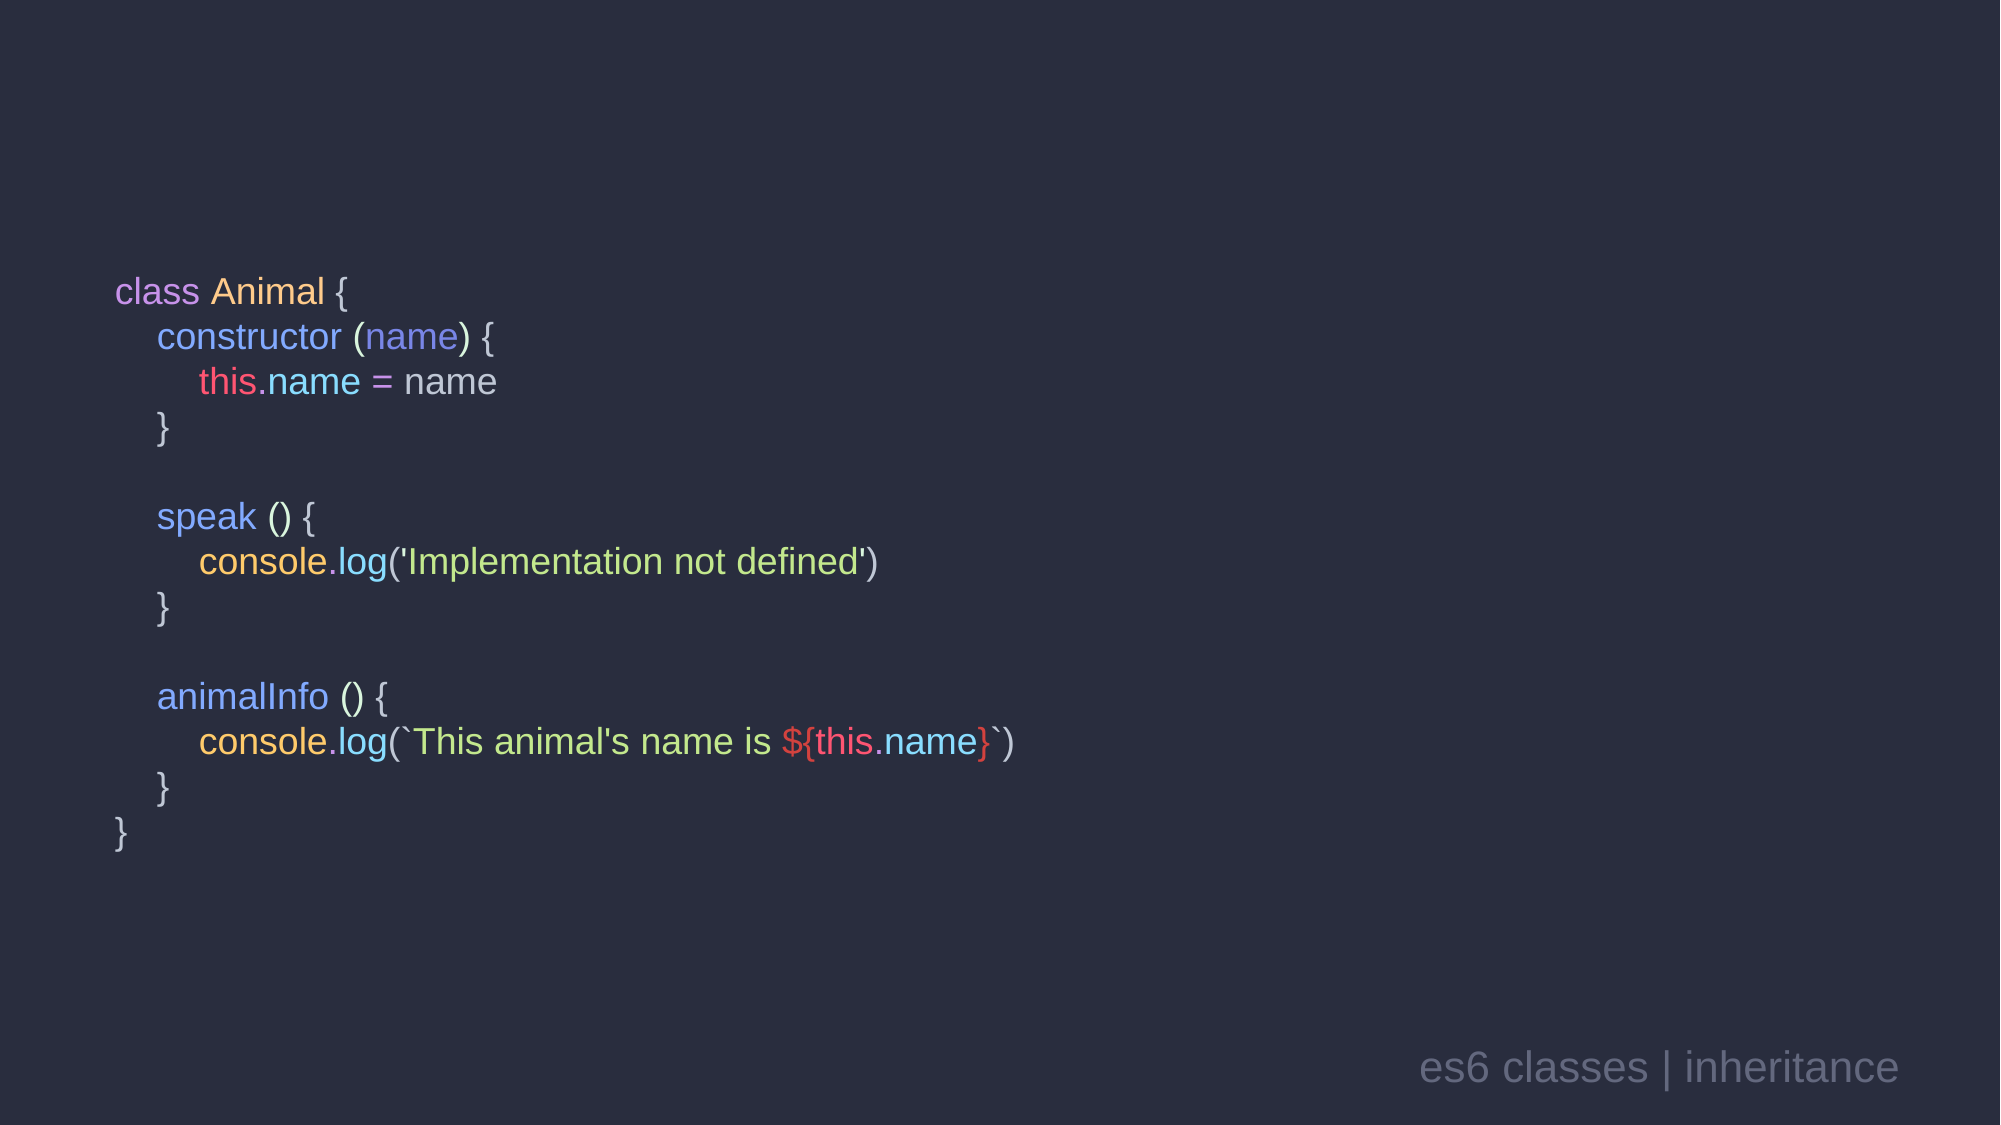

class Animal {
    constructor (name) {
        this.name = name
    }
    speak () {
        console.log('Implementation not defined')
    }
    animalInfo () {
        console.log(`This animal's name is ${this.name}`)
    }
}
es6 classes | inheritance